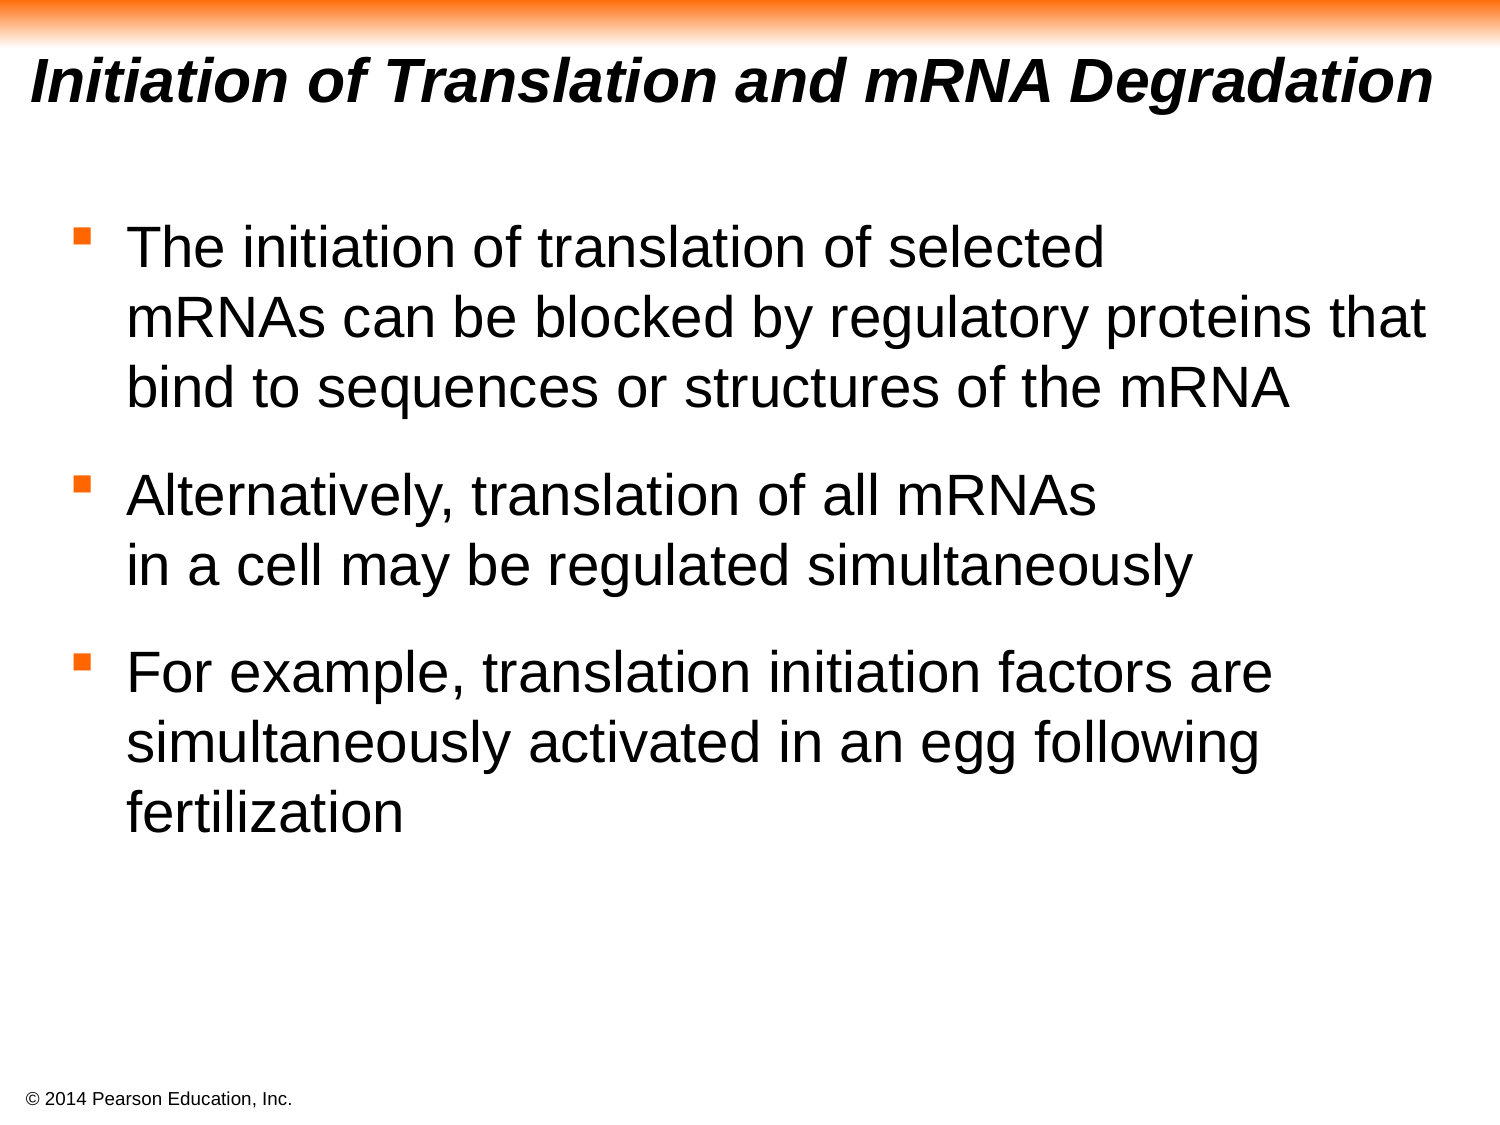

# Initiation of Translation and mRNA Degradation
The initiation of translation of selected
mRNAs can be blocked by regulatory proteins that bind to sequences or structures of the mRNA
Alternatively, translation of all mRNAs
in a cell may be regulated simultaneously
For example, translation initiation factors are simultaneously activated in an egg following fertilization